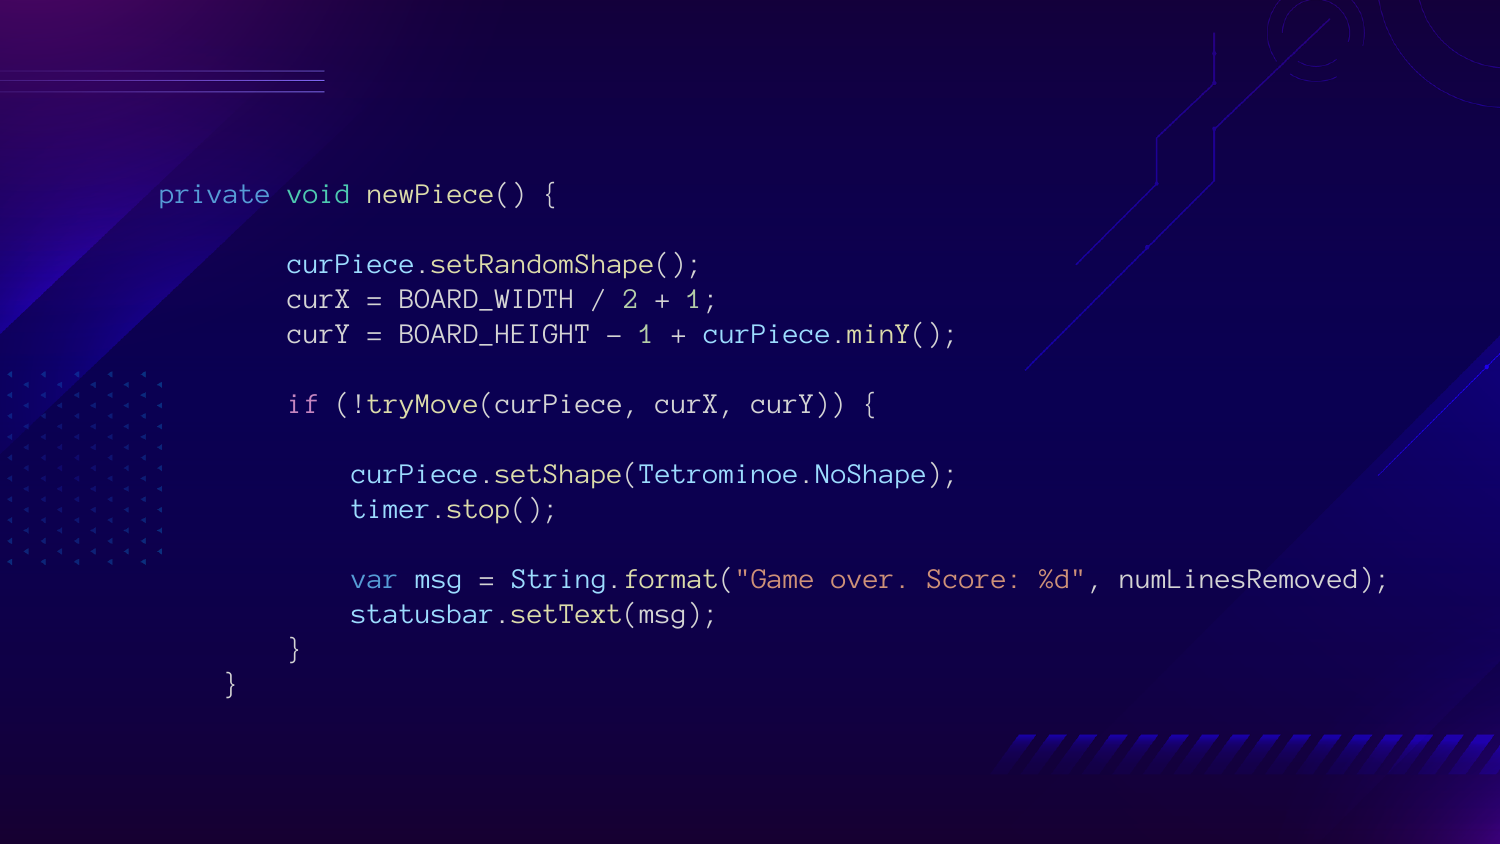

private void newPiece() {
        curPiece.setRandomShape();
        curX = BOARD_WIDTH / 2 + 1;
        curY = BOARD_HEIGHT - 1 + curPiece.minY();
        if (!tryMove(curPiece, curX, curY)) {
            curPiece.setShape(Tetrominoe.NoShape);
            timer.stop();
            var msg = String.format("Game over. Score: %d", numLinesRemoved);
            statusbar.setText(msg);
        }
    }